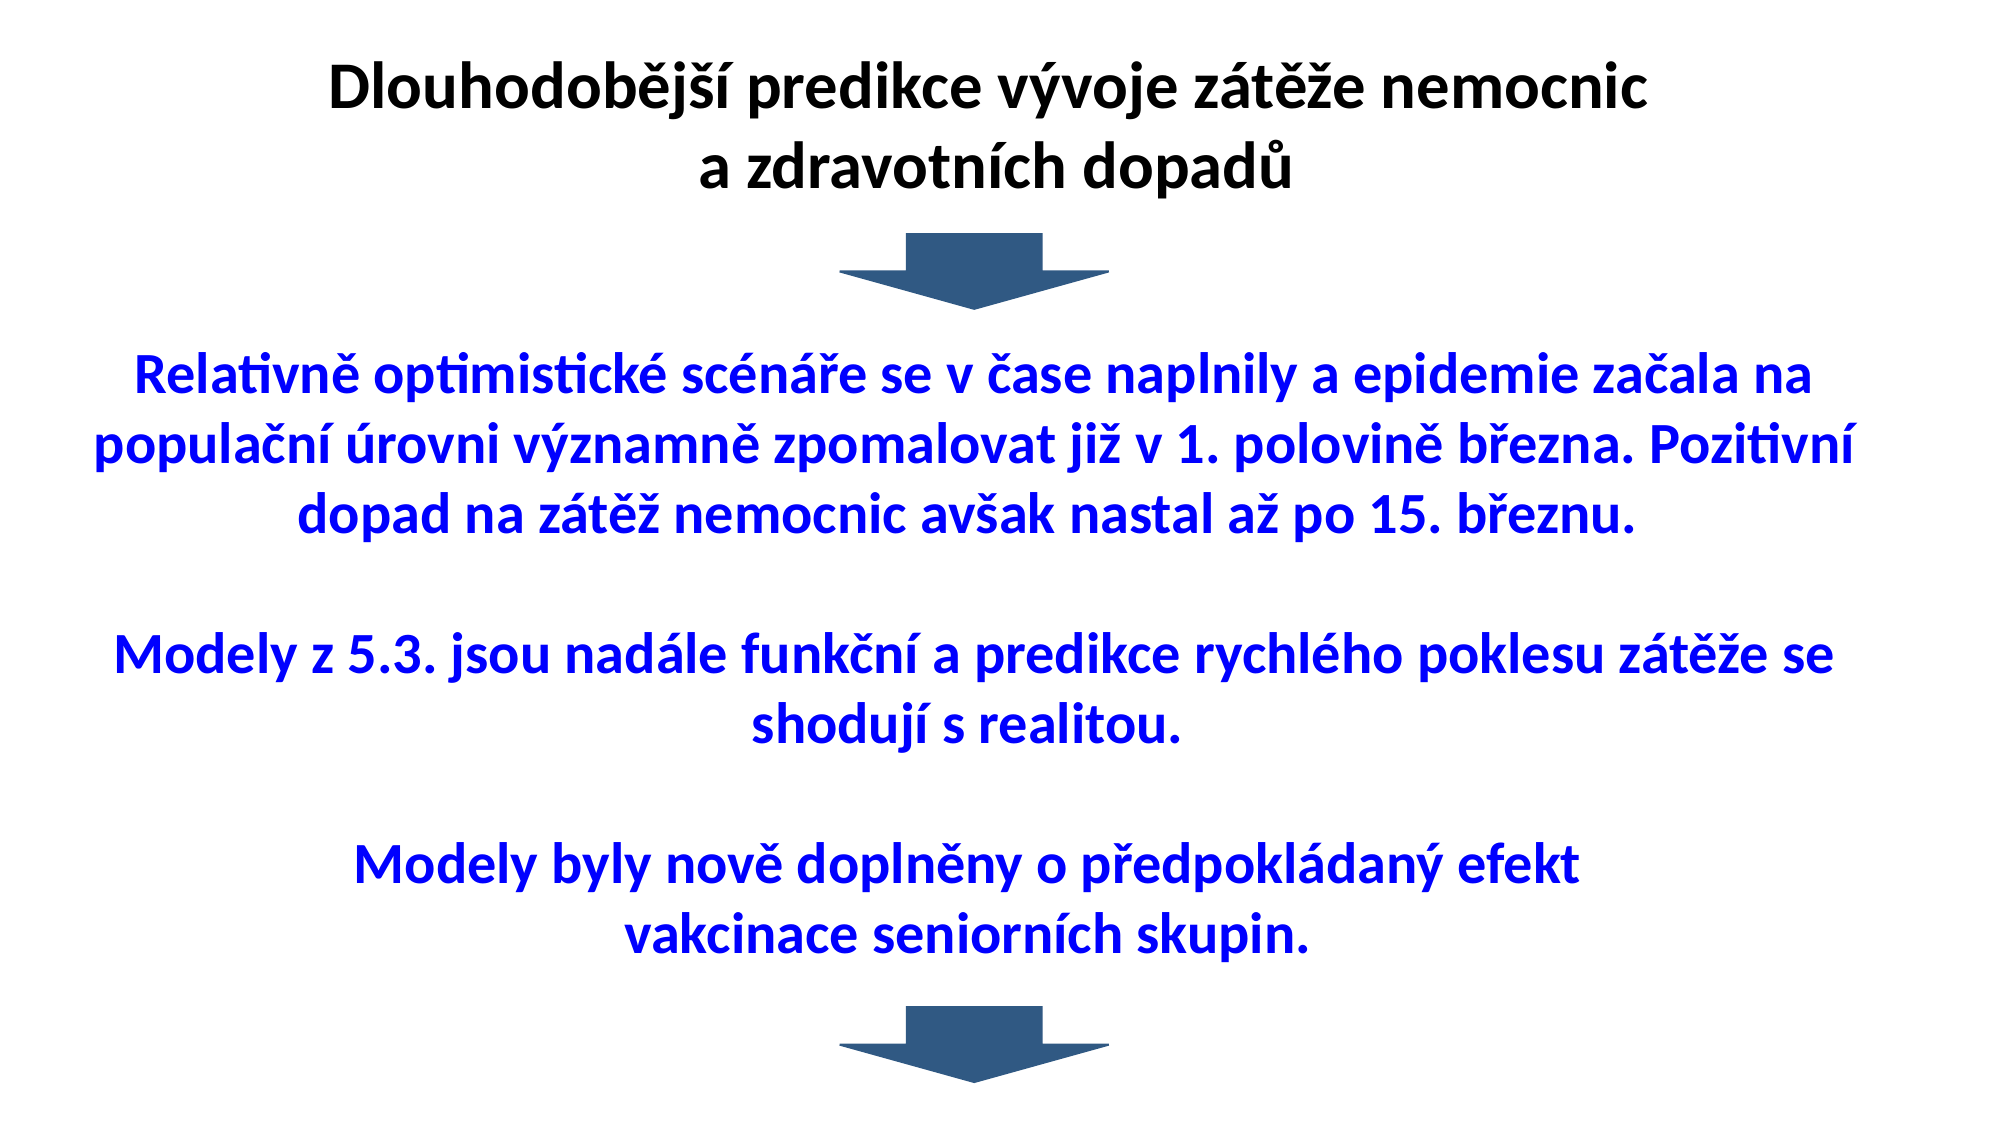

Dlouhodobější predikce vývoje zátěže nemocnic
a zdravotních dopadů

Relativně optimistické scénáře se v čase naplnily a epidemie začala na populační úrovni významně zpomalovat již v 1. polovině března. Pozitivní dopad na zátěž nemocnic avšak nastal až po 15. březnu.

Modely z 5.3. jsou nadále funkční a predikce rychlého poklesu zátěže se shodují s realitou.

Modely byly nově doplněny o předpokládaný efekt
vakcinace seniorních skupin.